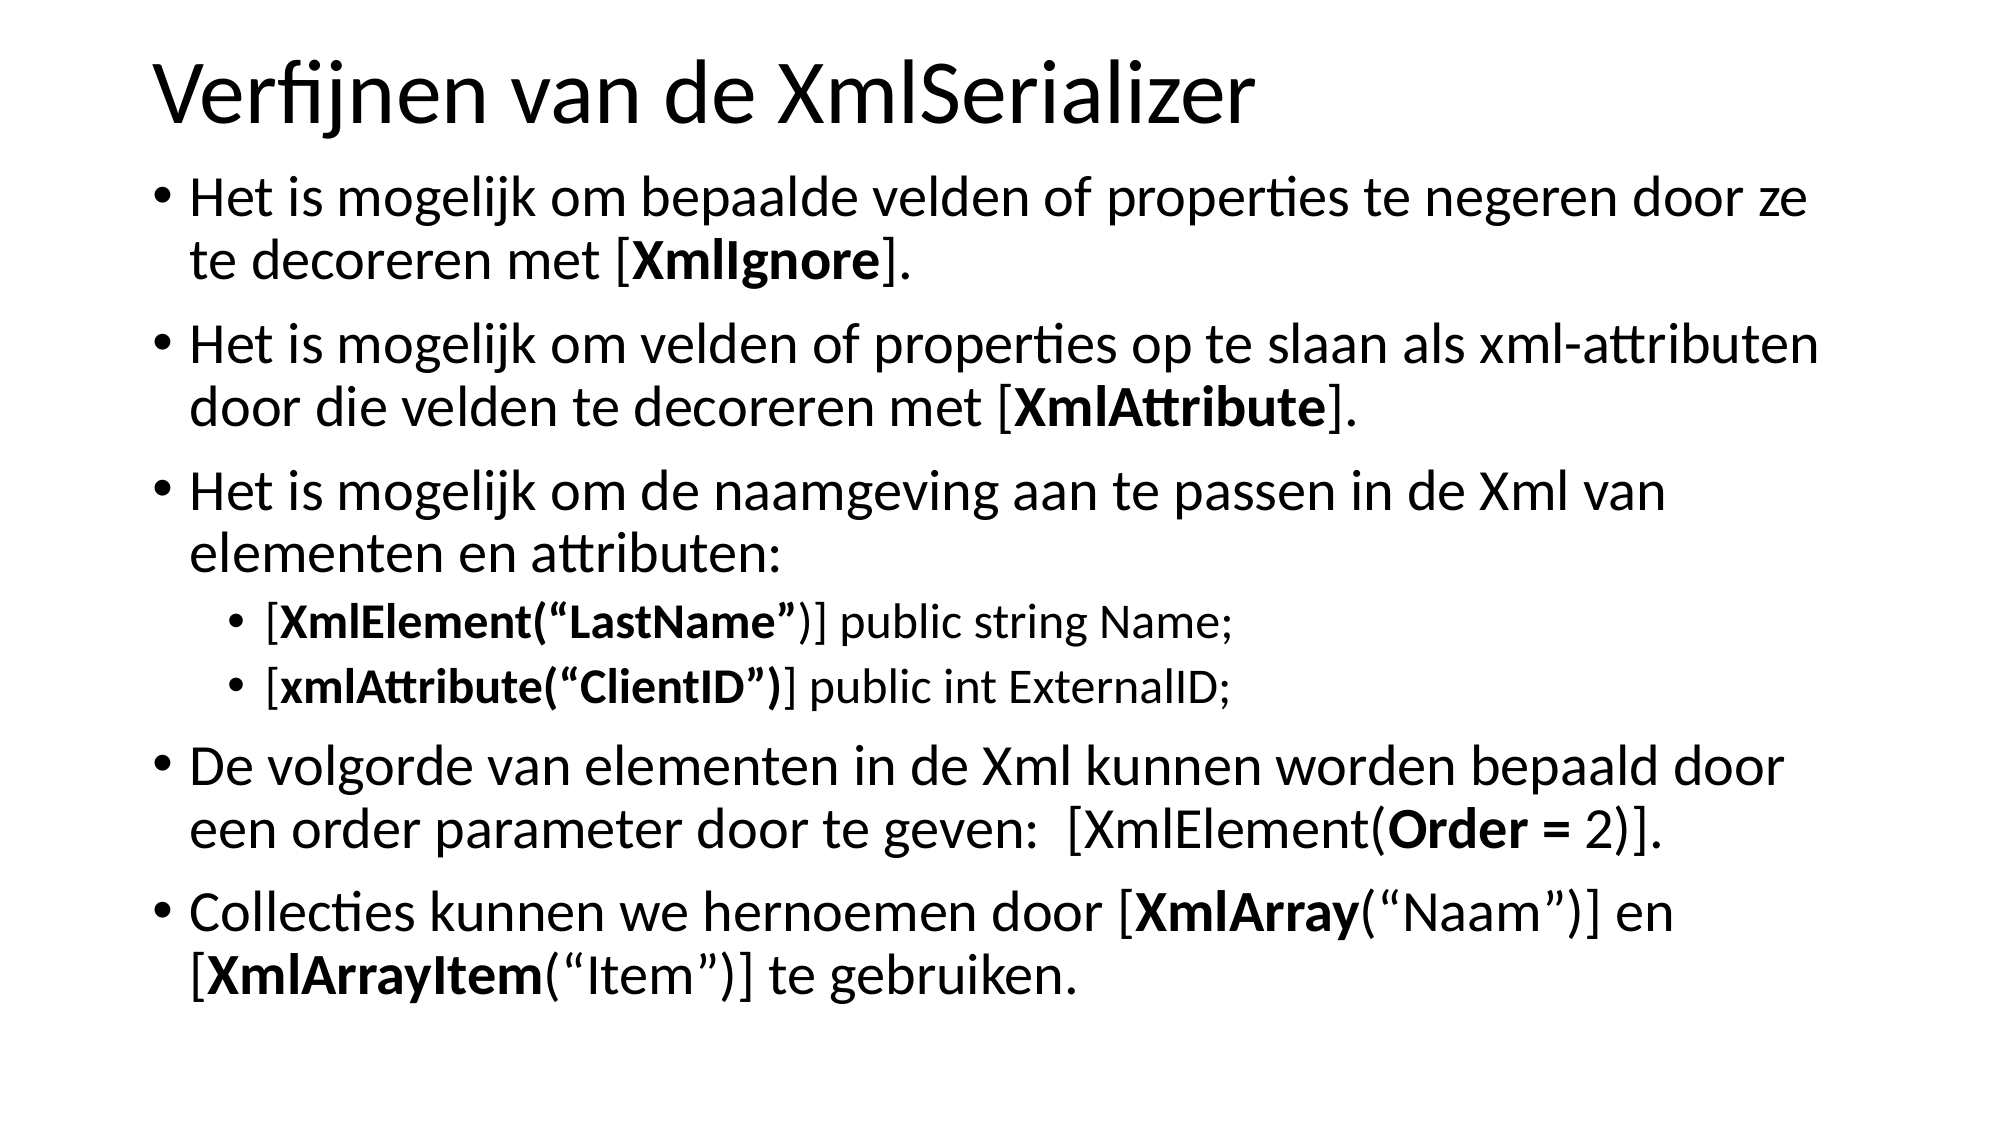

# Verfijnen van de XmlSerializer
Het is mogelijk om bepaalde velden of properties te negeren door ze te decoreren met [XmlIgnore].
Het is mogelijk om velden of properties op te slaan als xml-attributen door die velden te decoreren met [XmlAttribute].
Het is mogelijk om de naamgeving aan te passen in de Xml van elementen en attributen:
[XmlElement(“LastName”)] public string Name;
[xmlAttribute(“ClientID”)] public int ExternalID;
De volgorde van elementen in de Xml kunnen worden bepaald door een order parameter door te geven:  [XmlElement(Order = 2)].
Collecties kunnen we hernoemen door [XmlArray(“Naam”)] en [XmlArrayItem(“Item”)] te gebruiken.